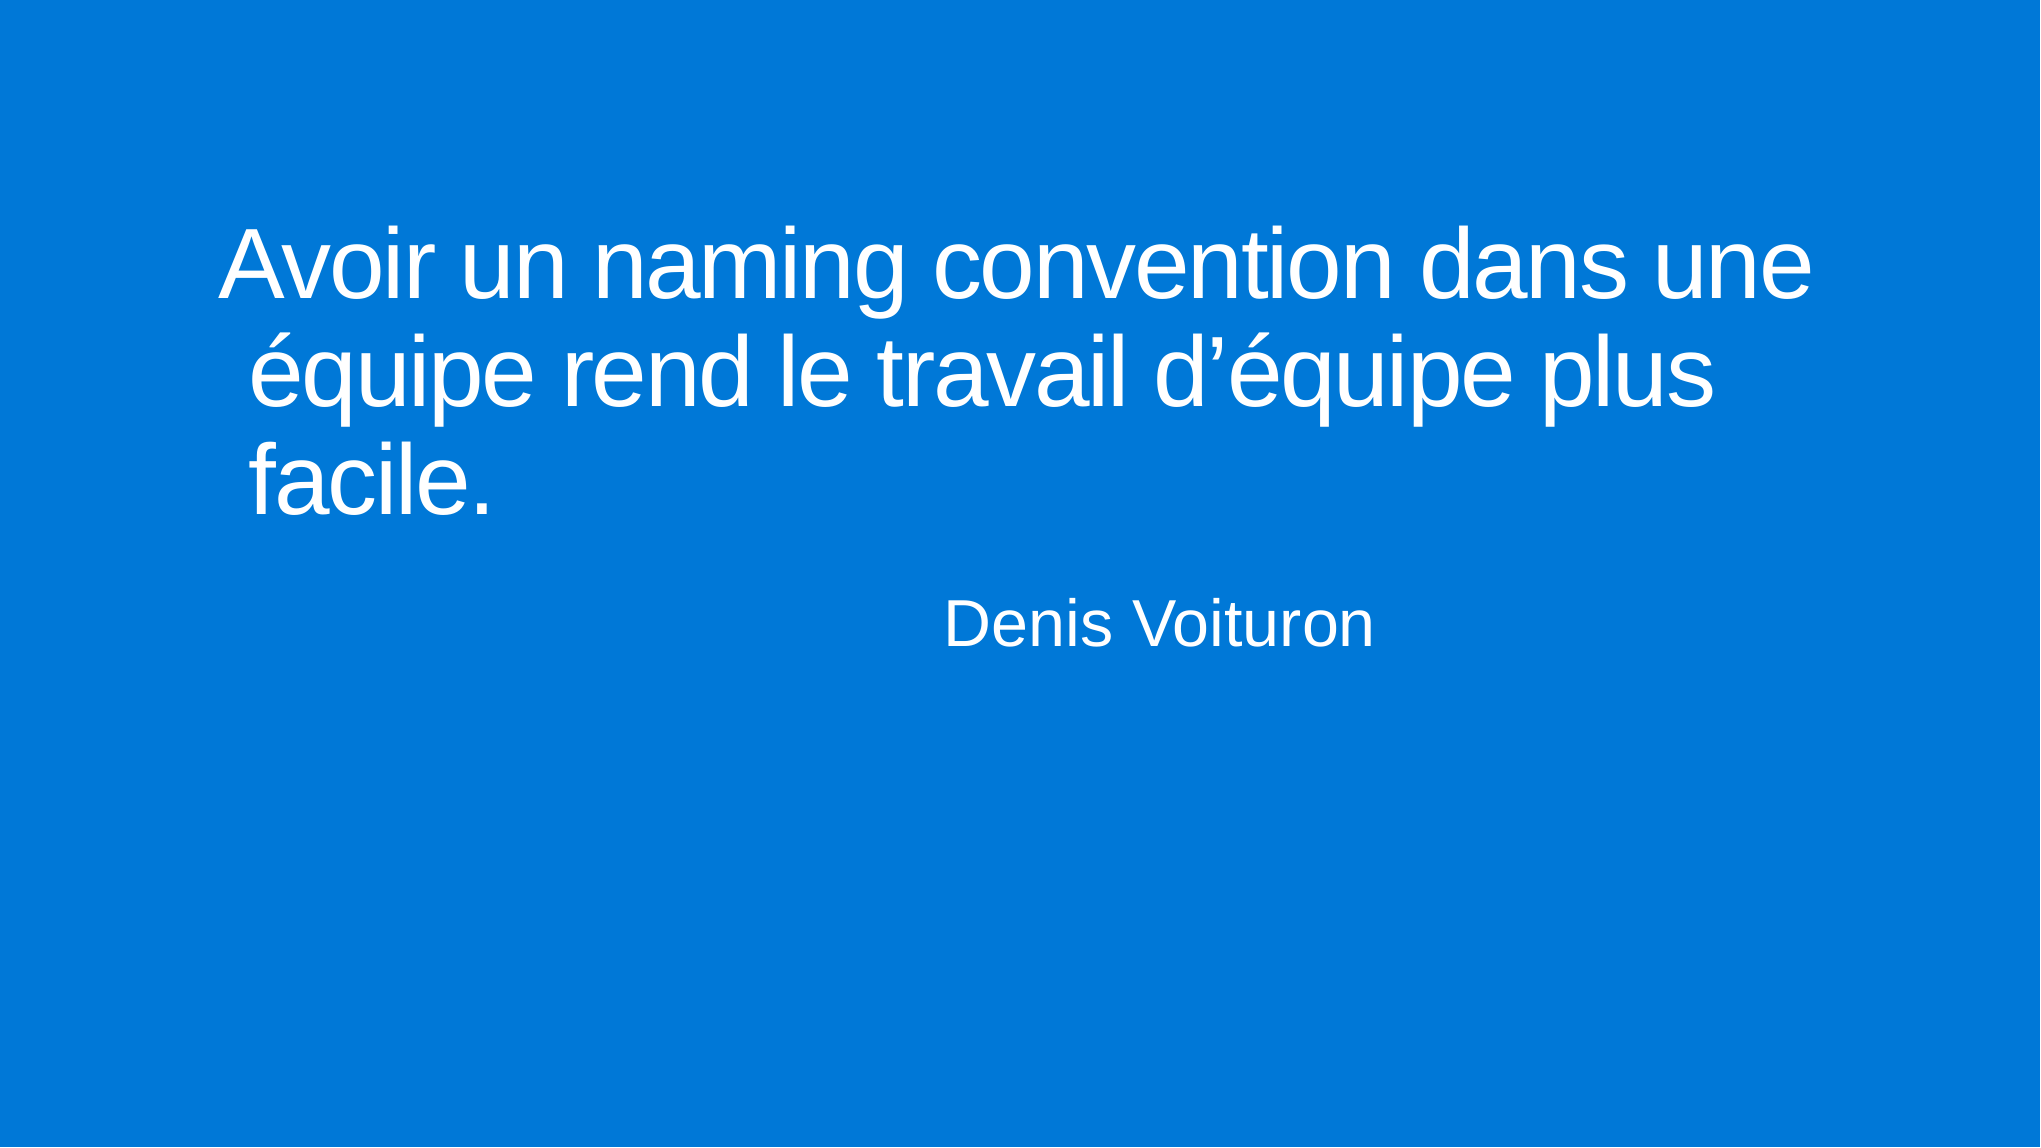

# Avoir un naming convention dans une équipe rend le travail d’équipe plus facile.
Denis Voituron